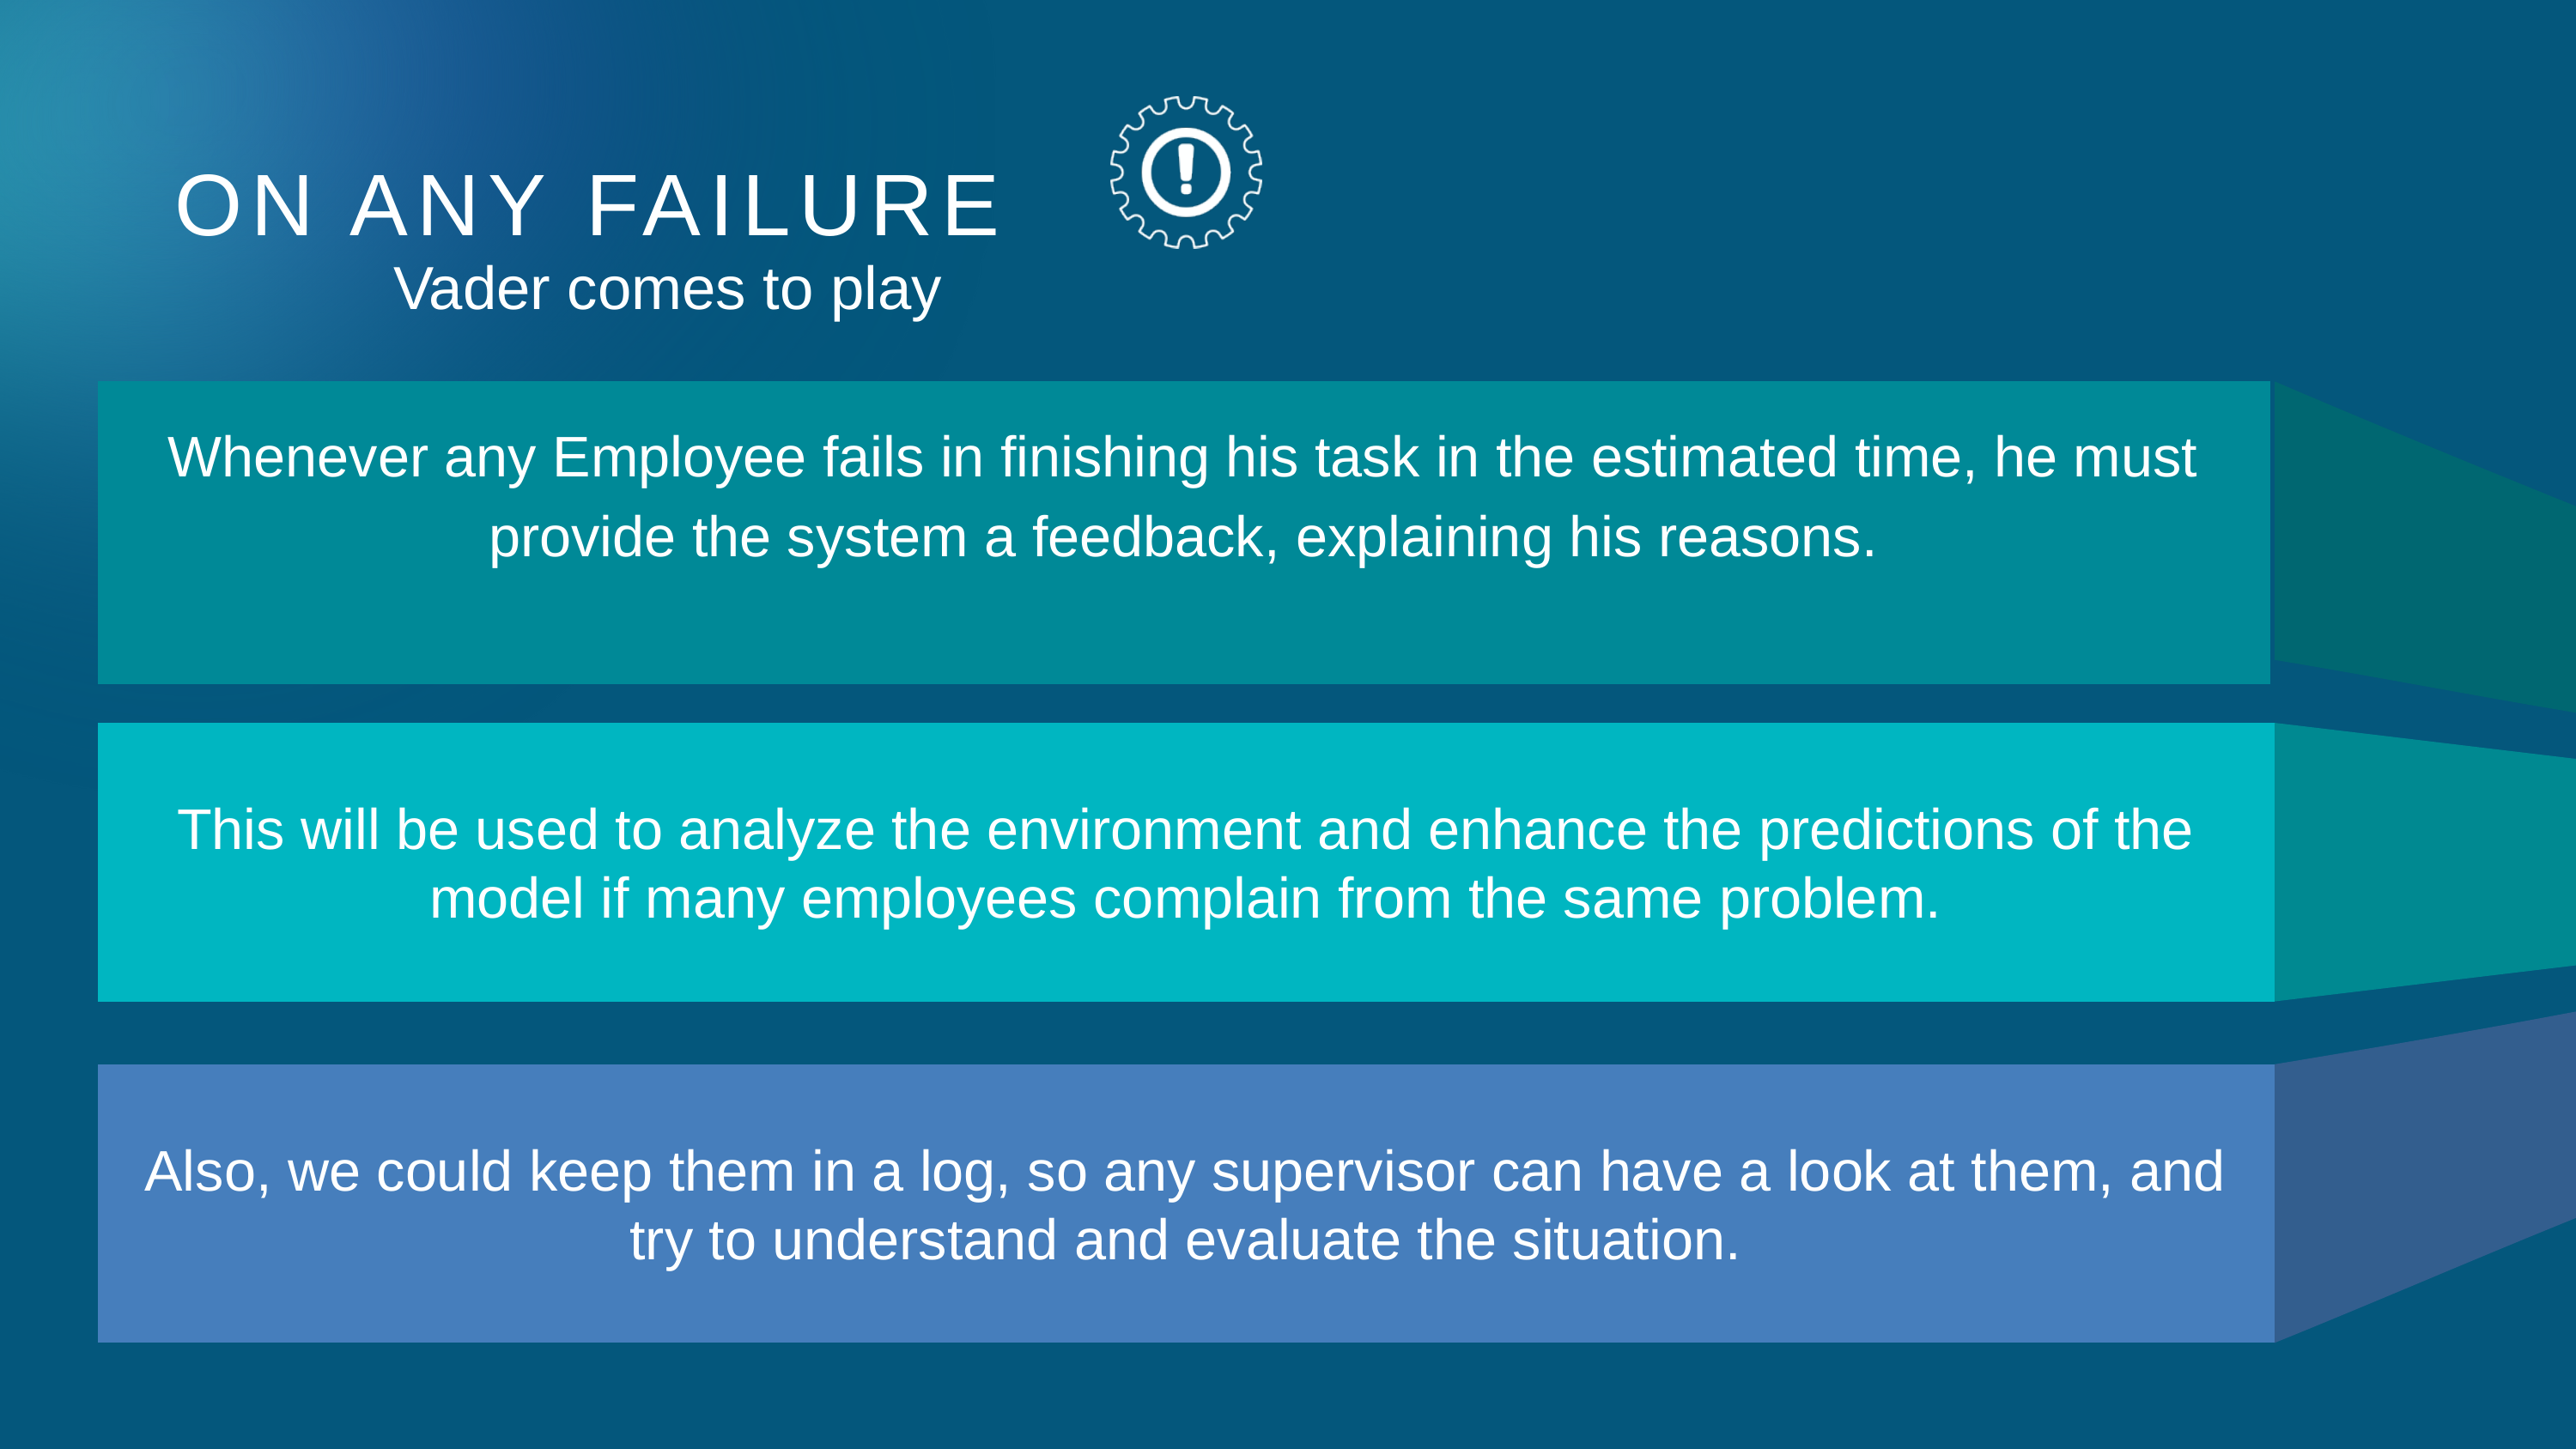

ON ANY FAILURE
Vader comes to play

Whenever any Employee fails in finishing his task in the estimated time, he must provide the system a feedback, explaining his reasons.​

This will be used to analyze the environment and enhance the predictions of the model if many employees complain from the same problem.

Also, we could keep them in a log, so any supervisor can have a look at them, and try to understand and evaluate the situation.